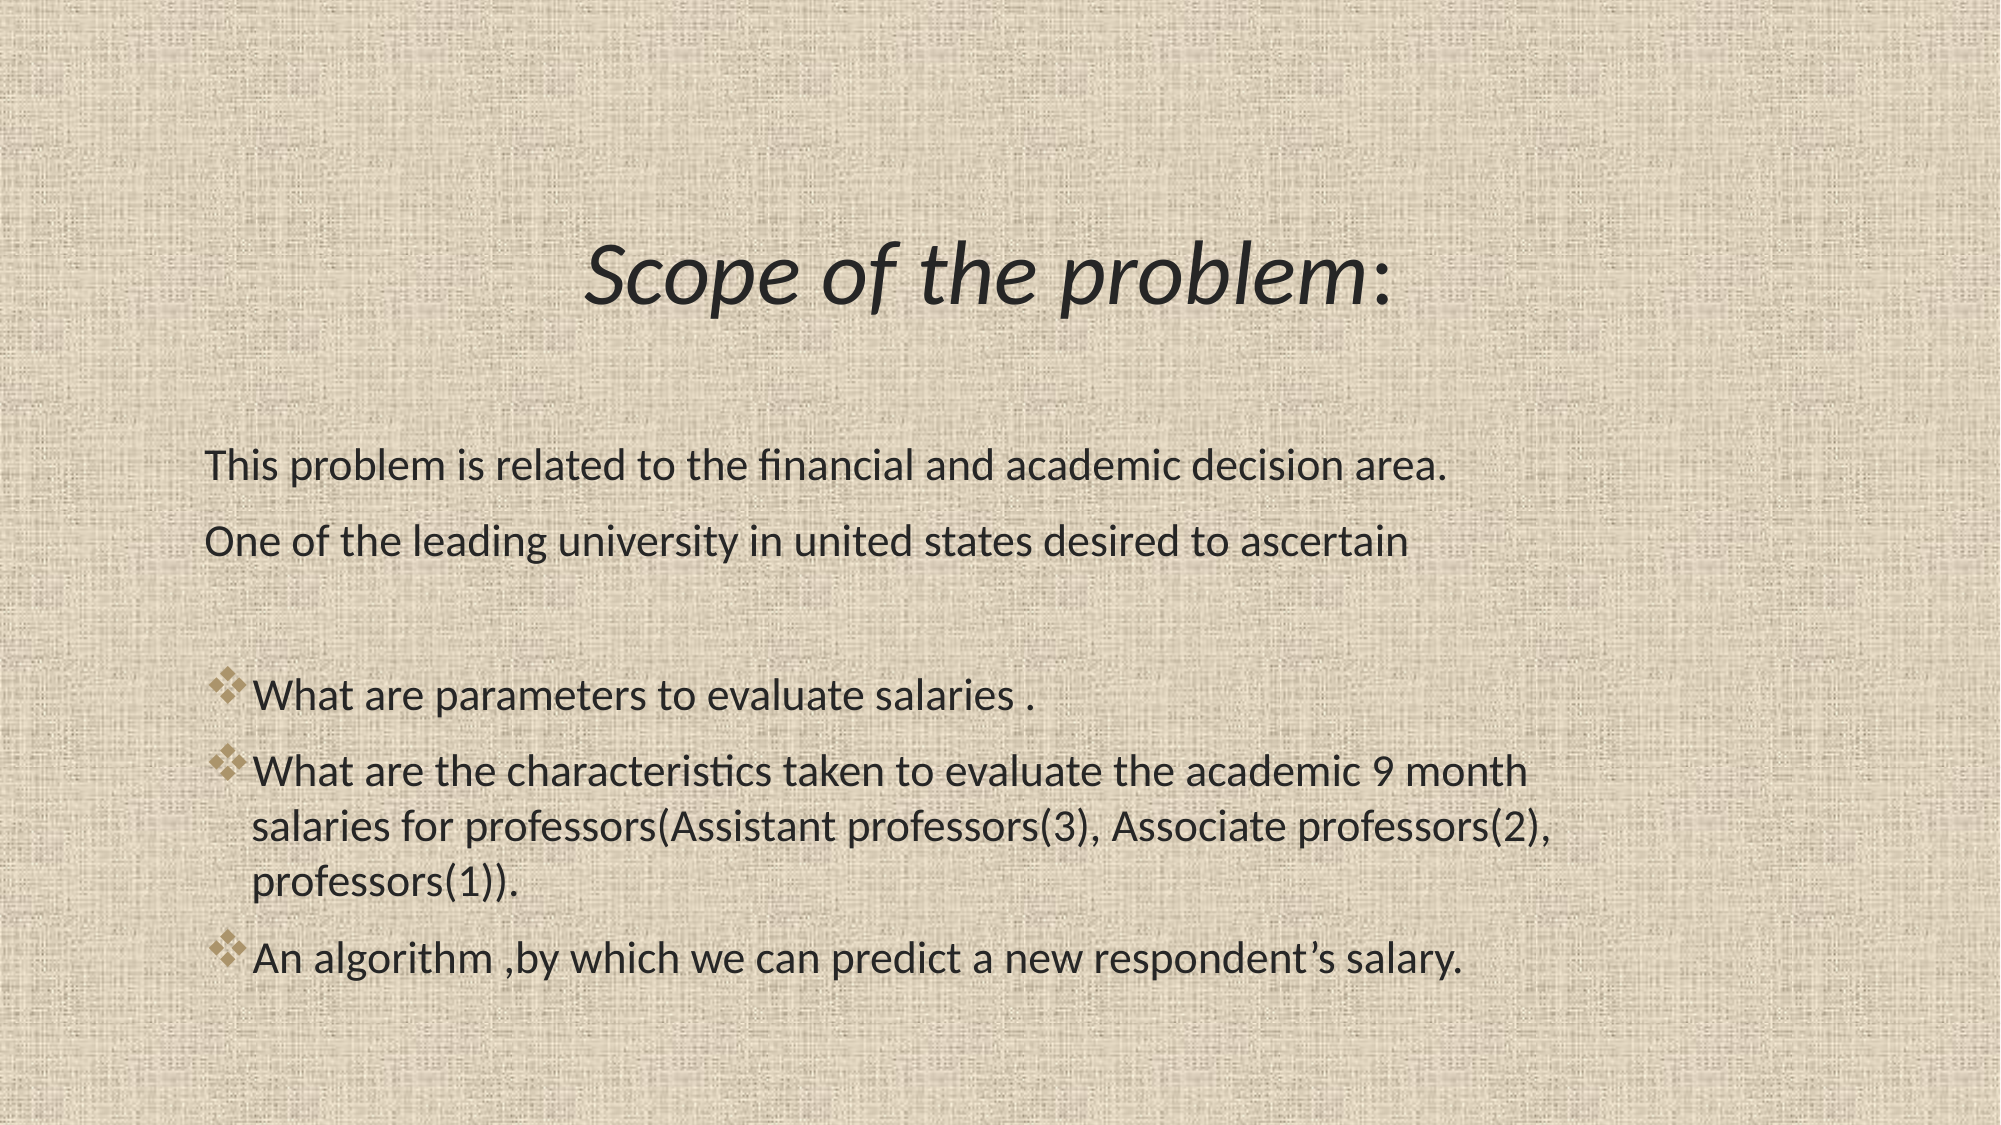

# Scope of the problem:
This problem is related to the financial and academic decision area.
One of the leading university in united states desired to ascertain

What are parameters to evaluate salaries .
What are the characteristics taken to evaluate the academic 9 month salaries for professors(Assistant professors(3), Associate professors(2), professors(1)).
An algorithm ,by which we can predict a new respondent’s salary.